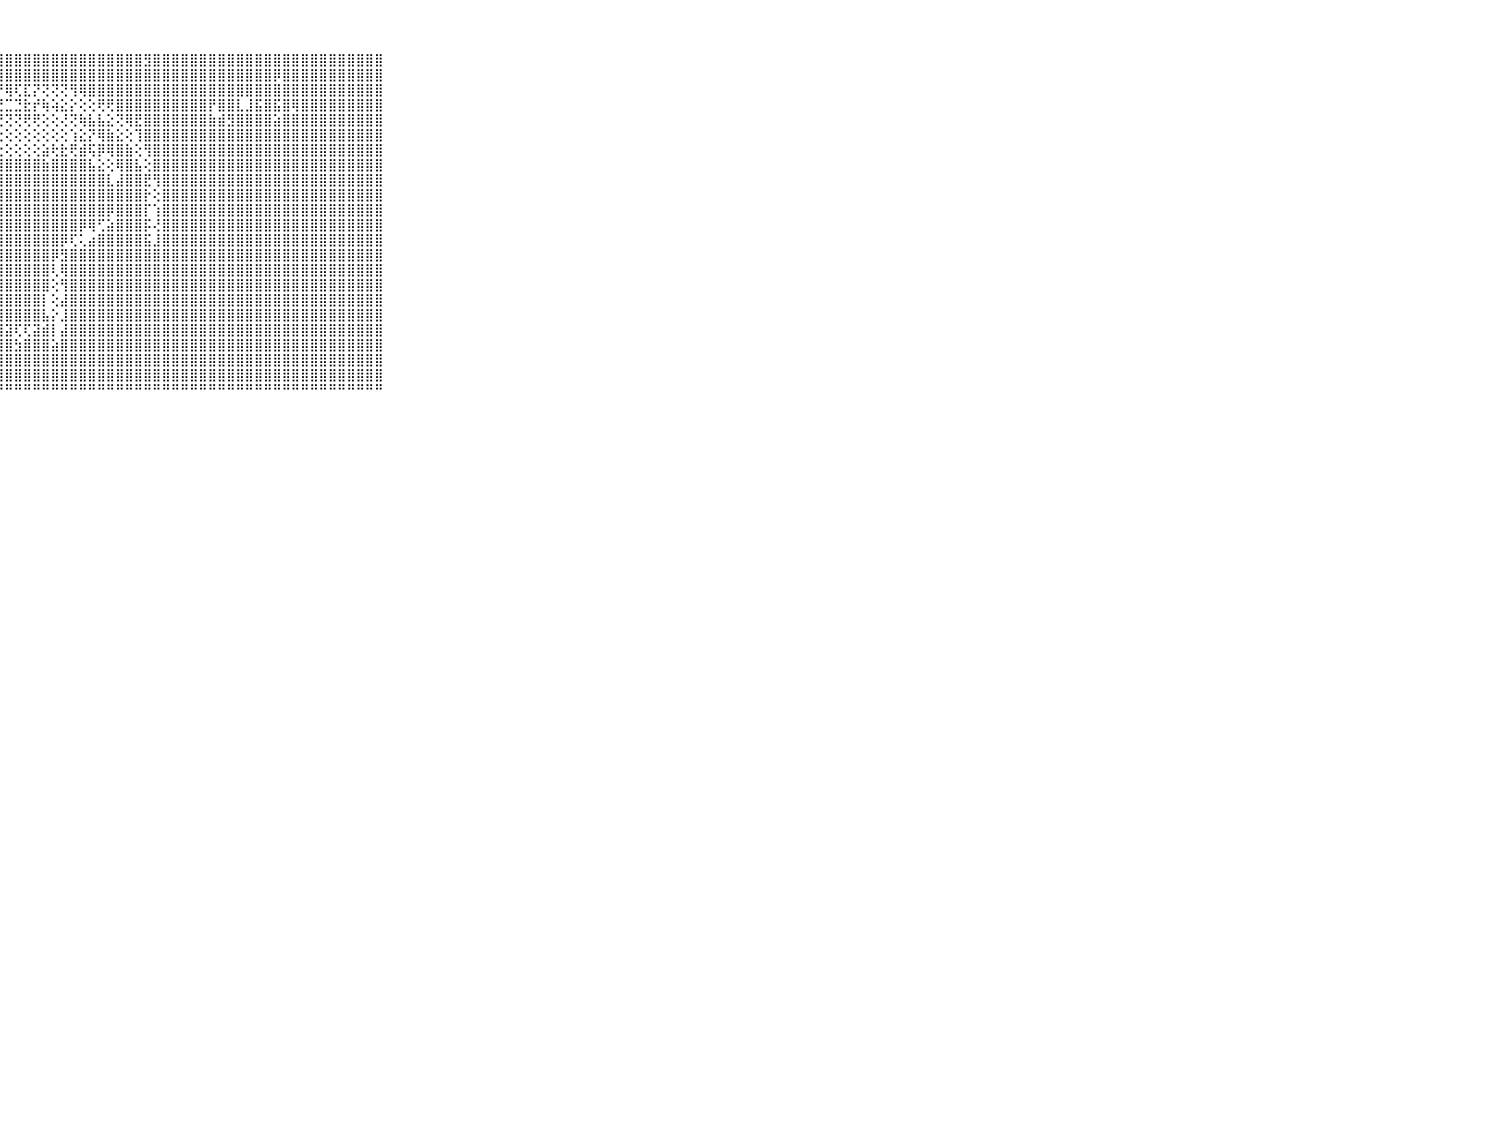

⠀⠀⠀⠀⠀⠀⠀⠀⠀⠀⠀⣿⣿⣿⣿⣿⣿⣿⣿⣿⣿⣿⣿⣿⣿⣿⣿⣿⣿⣿⣿⣿⣿⣿⣿⣿⣿⣿⣿⣿⣿⣿⣿⣻⣿⣿⣿⣿⣿⣿⣿⣿⣿⣿⣿⣿⣿⣿⣿⣿⣿⣿⣿⣿⣿⣿⣿⣿⣿⠀⠀⠀⠀⠀⠀⠀⠀⠀⠀⠀⠀
⠀⠀⠀⠀⠀⠀⠀⠀⠀⠀⠀⣿⣿⣿⣿⣿⣿⣿⣿⣿⣿⣿⣿⣿⣿⣿⣿⣿⣿⣿⣿⣿⣿⣿⣿⣿⣿⣿⣿⣿⣿⣿⣿⣿⣿⣿⣿⣿⣿⣿⣿⣿⣿⣿⣿⣿⣿⡿⣿⣿⣿⣿⣿⣿⣿⣿⣿⣿⣿⠀⠀⠀⠀⠀⠀⠀⠀⠀⠀⠀⠀
⠀⠀⠀⠀⠀⠀⠀⠀⠀⠀⠀⣿⣿⣿⣿⣿⣿⣿⣿⣿⣿⣿⣿⣿⣿⡿⣿⡟⢿⢏⣏⡝⢝⢝⢝⢻⢿⣿⣿⣿⣿⣿⣿⣿⣿⣿⣿⣿⣿⣿⣿⣿⣿⣿⣿⣿⣿⣿⣿⣿⣿⣿⣿⣿⣿⣿⣿⣿⣿⠀⠀⠀⠀⠀⠀⠀⠀⠀⠀⠀⠀
⠀⠀⠀⠀⠀⠀⠀⠀⠀⠀⠀⣿⣿⣿⣿⣿⣿⣿⣿⣿⣿⣿⣟⣿⣟⣛⣃⣙⣉⣙⣗⡞⢷⢵⣕⡕⢕⢕⢟⢟⣿⣿⣿⣿⣿⣿⣿⣿⣿⣿⡟⣿⣿⣇⣸⣯⣿⣯⣿⢿⣿⣿⣿⣿⣿⣿⣿⣿⣿⠀⠀⠀⠀⠀⠀⠀⠀⠀⠀⠀⠀
⠀⠀⠀⠀⠀⠀⠀⠀⠀⠀⠀⣿⣿⣿⣿⣿⣿⣿⣿⣿⣟⣝⡝⢝⢝⢝⢝⢝⢝⢝⢟⢟⢕⢕⢜⢝⢷⣧⣧⣕⢝⢿⣟⣿⣿⣿⣿⣿⣿⣿⣷⣾⣻⣿⣿⣿⣿⣵⣿⣿⣿⣿⣿⣿⣿⣿⣿⣿⣿⠀⠀⠀⠀⠀⠀⠀⠀⠀⠀⠀⠀
⠀⠀⠀⠀⠀⠀⠀⠀⠀⠀⠀⣿⣿⣿⣿⣿⣿⣿⣟⡇⢕⢕⢕⢕⢕⢕⢕⢕⢕⢕⢕⢕⢕⢕⢕⢱⣕⡝⢿⣷⣕⢕⢹⣿⣿⣿⣿⣿⣿⣿⣿⣿⣿⣿⣿⣿⣿⣿⣿⣿⣿⣿⣿⣿⣿⣿⣿⣿⣿⠀⠀⠀⠀⠀⠀⠀⠀⠀⠀⠀⠀
⠀⠀⠀⠀⠀⠀⠀⠀⠀⠀⠀⣿⣿⣿⣿⣿⣿⣿⣽⣿⣷⣷⣵⣼⣽⣕⢕⢕⢕⢕⢕⢕⣵⢗⣗⢟⣾⢯⡿⢿⣿⣷⢕⢻⣿⣿⣿⣿⣿⣿⣿⣿⣿⣿⣿⣿⣿⣿⣿⣿⣿⣿⣿⣿⣿⣿⣿⣿⣿⠀⠀⠀⠀⠀⠀⠀⠀⠀⠀⠀⠀
⠀⠀⠀⠀⠀⠀⠀⠀⠀⠀⠀⣿⣿⣿⣿⣿⣿⣿⣿⣿⣿⣿⣿⣿⣿⣿⣿⣿⣿⣿⣿⣿⣷⣿⣿⣿⣿⣧⣕⢕⢿⣿⣧⢕⣿⣿⣿⣿⣿⣿⣿⣿⣿⣿⣿⣿⣿⣿⣿⣿⣿⣿⣿⣿⣿⣿⣿⣿⣿⠀⠀⠀⠀⠀⠀⠀⠀⠀⠀⠀⠀
⠀⠀⠀⠀⠀⠀⠀⠀⠀⠀⠀⣿⣿⣿⣿⣿⣿⣿⣿⣿⣿⣿⣿⣿⣿⣿⣿⣿⣿⣿⣿⣿⣿⣿⣿⣿⣿⣿⣿⣇⣼⣿⣿⣟⢻⣿⣿⣿⣿⣿⣿⣿⣿⣿⣿⣿⣿⣿⣿⣿⣿⣿⣿⣿⣿⣿⣿⣿⣿⠀⠀⠀⠀⠀⠀⠀⠀⠀⠀⠀⠀
⠀⠀⠀⠀⠀⠀⠀⠀⠀⠀⠀⣿⣿⣿⣿⣿⣿⣿⣿⣿⣿⣿⣿⣿⣿⣿⣿⣿⣿⣿⣿⣿⣿⣿⣿⣿⣿⣿⣿⣿⣿⣿⣿⡗⢕⣿⣿⣿⣿⣿⣿⣿⣿⣿⣿⣿⣿⣿⣿⣿⣿⣿⣿⣿⣿⣿⣿⣿⣿⠀⠀⠀⠀⠀⠀⠀⠀⠀⠀⠀⠀
⠀⠀⠀⠀⠀⠀⠀⠀⠀⠀⠀⣿⣿⣿⣿⣿⣿⣿⣿⣿⣿⣿⣿⣿⣿⣿⣿⣿⣿⣿⣿⣿⣿⣿⣿⣿⣿⣿⣿⡿⣿⣿⣿⡏⢱⣿⣿⣿⣿⣿⣿⣿⣿⣿⣿⣿⣿⣿⣿⣿⣿⣿⣿⣿⣿⣿⣿⣿⣿⠀⠀⠀⠀⠀⠀⠀⠀⠀⠀⠀⠀
⠀⠀⠀⠀⠀⠀⠀⠀⠀⠀⠀⣿⣿⣿⣿⣿⣿⣿⣿⣿⣿⣿⣿⣿⣿⣿⣿⣿⣿⣿⣿⣿⣿⣿⣿⣿⡿⢿⢋⣵⣿⣿⣿⡯⢜⣿⣿⣿⣿⣿⣿⣿⣿⣿⣿⣿⣿⣿⣿⣿⣿⣿⣿⣿⣿⣿⣿⣿⣿⠀⠀⠀⠀⠀⠀⠀⠀⠀⠀⠀⠀
⠀⠀⠀⠀⠀⠀⠀⠀⠀⠀⠀⣿⣿⣿⣿⣿⣿⣿⣿⣿⣿⣿⣿⣿⣿⣿⣿⣿⣿⣿⣿⣿⣿⣿⡿⢏⢅⣴⣿⣿⣿⣿⣿⣯⣸⣿⣿⣿⣿⣿⣿⣿⣿⣿⣿⣿⣿⣿⣿⣿⣿⣿⣿⣿⣿⣿⣿⣿⣿⠀⠀⠀⠀⠀⠀⠀⠀⠀⠀⠀⠀
⠀⠀⠀⠀⠀⠀⠀⠀⠀⠀⠀⣿⣿⣿⣿⣿⣿⣿⣿⣿⣿⣿⣿⣿⣿⣿⣿⣿⣿⣿⣿⣿⣿⡿⣻⣿⣿⣿⣿⣿⣿⣿⣿⣿⣿⣿⣿⣿⣿⣿⣿⣿⣿⣿⣿⣿⣿⣿⣿⣿⣿⣿⣿⣿⣿⣿⣿⣿⣿⠀⠀⠀⠀⠀⠀⠀⠀⠀⠀⠀⠀
⠀⠀⠀⠀⠀⠀⠀⠀⠀⠀⠀⣿⣿⣽⣿⣿⣿⣿⣿⣿⣿⣿⣿⣿⣿⣿⣿⣿⣿⣿⣿⣿⣿⢇⢿⣿⣿⣿⣿⣿⣿⣿⣿⣿⣿⣿⣿⣿⣿⣿⣿⣿⣿⣿⣿⣿⣿⣿⣿⣿⣿⣿⣿⣿⣿⣿⣿⣿⣿⠀⠀⠀⠀⠀⠀⠀⠀⠀⠀⠀⠀
⠀⠀⠀⠀⠀⠀⠀⠀⠀⠀⠀⣿⣿⣿⣿⣿⣿⣿⣿⣿⣿⣿⣿⣿⣿⣿⣿⣿⣿⣿⣿⣿⣿⢕⢻⣿⣿⣿⣿⣿⣿⣿⣿⣿⣿⣿⣿⣿⣿⣿⣿⣿⣿⣿⣿⣿⣿⣿⣿⣿⣿⣿⣿⣿⣿⣿⣿⣿⣿⠀⠀⠀⠀⠀⠀⠀⠀⠀⠀⠀⠀
⠀⠀⠀⠀⠀⠀⠀⠀⠀⠀⠀⣿⣿⣿⣿⣿⣿⣿⣿⣿⣿⣿⣿⣿⣿⣿⣿⣿⣿⣿⣿⣿⡇⢕⣼⣿⣿⣿⣿⣿⣿⣿⣿⣿⣿⣿⣿⣿⣿⣿⣿⣿⣿⣿⣿⣿⣿⣿⣿⣿⣿⣿⣿⣿⣿⣿⣿⣿⣿⠀⠀⠀⠀⠀⠀⠀⠀⠀⠀⠀⠀
⠀⠀⠀⠀⠀⠀⠀⠀⠀⠀⠀⣿⣿⣿⣿⣿⣿⣿⣿⣿⣿⣿⣿⣿⣿⣿⣿⣿⣿⣿⣿⣿⣧⡕⣸⣿⣿⣿⣿⣿⣿⣿⣿⣿⣿⣿⣿⣿⣿⣿⣿⣿⣿⣿⣿⣿⣿⣿⣿⣿⣿⣿⣿⣿⣿⣿⣿⣿⣿⠀⠀⠀⠀⠀⠀⠀⠀⠀⠀⠀⠀
⠀⠀⠀⠀⠀⠀⠀⠀⠀⠀⠀⣿⣿⣿⣿⣿⣿⣿⣿⣿⣿⣿⣿⣿⣿⣿⣿⣿⣽⢏⢏⣽⣾⡇⣼⣿⣿⣿⣿⣿⣿⣿⣿⣿⣿⣿⣿⣿⣿⣿⣿⣿⣿⣿⣿⣿⣿⣿⣿⣿⣿⣿⣿⣿⣿⣿⣿⣿⣿⠀⠀⠀⠀⠀⠀⠀⠀⠀⠀⠀⠀
⠀⠀⠀⠀⠀⠀⠀⠀⠀⠀⠀⣿⣿⣿⣿⣿⣿⣿⣿⣿⣿⣿⣿⣿⣿⣿⣿⣿⣿⣳⣿⣿⣿⣵⣿⣿⣿⣿⣿⣿⣿⣿⣿⣿⣿⣿⣿⣿⣿⣿⣿⣿⣿⣿⣿⣿⣿⣿⣿⣿⣿⣿⣿⣿⣿⣿⣿⣿⣿⠀⠀⠀⠀⠀⠀⠀⠀⠀⠀⠀⠀
⠀⠀⠀⠀⠀⠀⠀⠀⠀⠀⠀⣿⣿⣿⣿⣿⣿⣿⣿⣿⣿⣿⣿⣿⣿⣿⣿⣿⣿⣿⣿⣿⣿⣿⣿⣿⣿⣿⣿⣿⣿⣿⣿⣿⣿⣿⣿⣿⣿⣿⣿⣿⣿⣿⣿⣿⣿⣿⣿⣿⣿⣿⣿⣿⣿⣿⣿⣿⣿⠀⠀⠀⠀⠀⠀⠀⠀⠀⠀⠀⠀
⠀⠀⠀⠀⠀⠀⠀⠀⠀⠀⠀⣿⣿⣿⣿⣿⣿⣿⣿⣿⣿⣿⣿⣿⣿⣿⣿⣿⣿⣿⣿⣿⣿⣿⣿⣿⣿⣿⣿⣿⣿⣿⣿⣿⣿⣿⣿⣿⣿⣿⣿⣿⣿⣿⣿⣿⣿⣿⣿⣿⣿⣿⣿⣿⣿⣿⣿⣿⣿⠀⠀⠀⠀⠀⠀⠀⠀⠀⠀⠀⠀
⠀⠀⠀⠀⠀⠀⠀⠀⠀⠀⠀⠛⠛⠛⠛⠛⠓⠛⠛⠛⠛⠋⠛⠛⠛⠛⠛⠛⠛⠛⠛⠛⠛⠛⠛⠛⠛⠛⠛⠛⠛⠛⠛⠛⠛⠛⠛⠛⠛⠛⠛⠛⠛⠛⠛⠛⠛⠛⠛⠛⠛⠛⠛⠛⠛⠛⠛⠛⠛⠀⠀⠀⠀⠀⠀⠀⠀⠀⠀⠀⠀